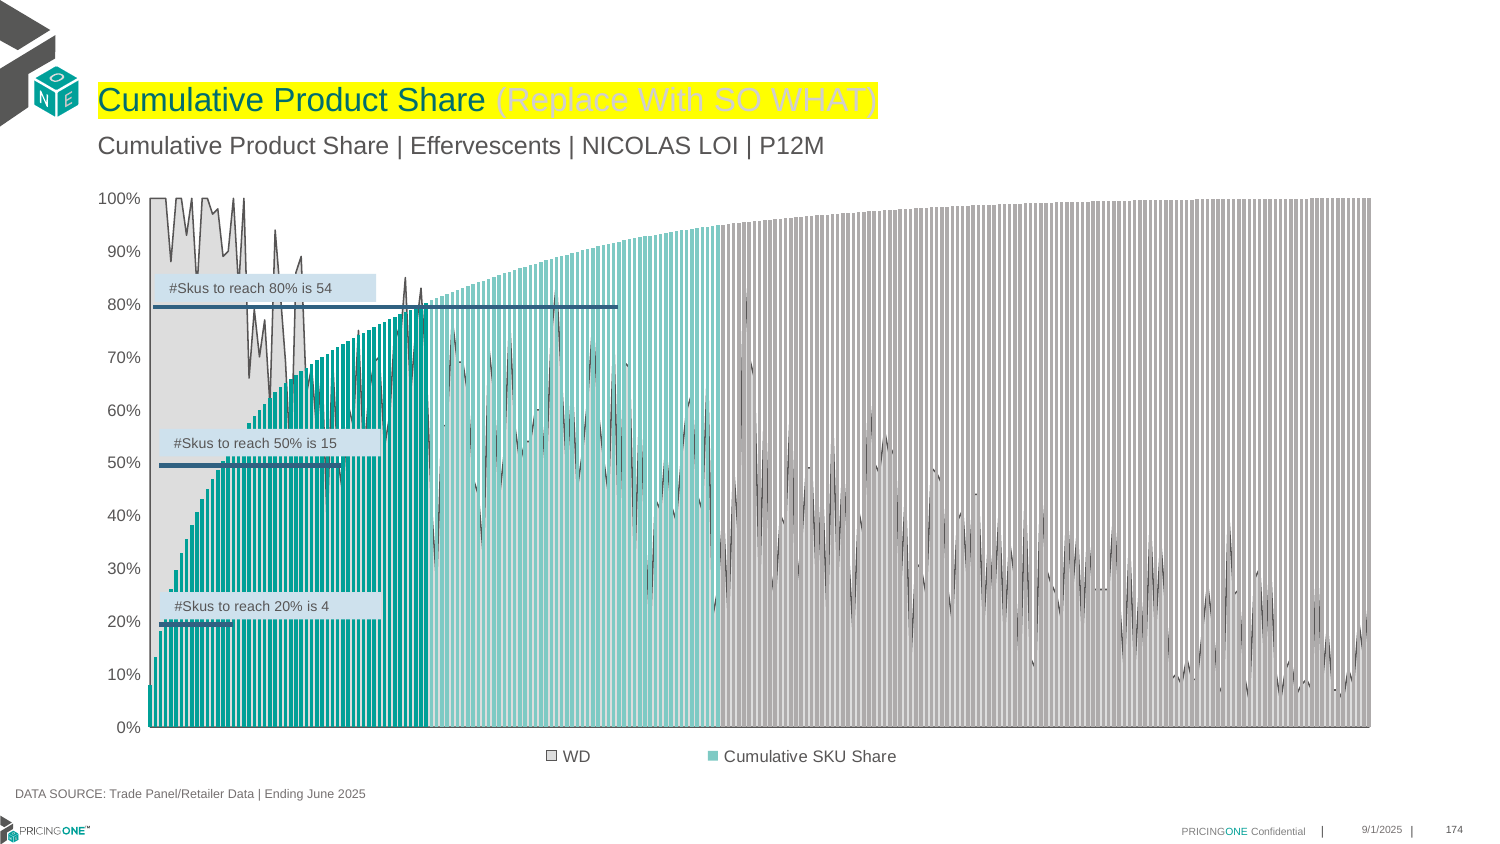

# Cumulative Product Share (Replace With SO WHAT)
Cumulative Product Share | Effervescents | NICOLAS LOI | P12M

### Chart

| Category | WD | Cumulative SKU Share |
|---|---|---|
| Ruinart | 1.0 | 0.07978302504914067 |
| Heidsieck & | 1.0 | 0.1323950405725518 |
| Nicolas | 1.0 | 0.1817625119701628 |
| Deutz | 1.0 | 0.22513608185071318 |
| Ruinart | 0.88 | 0.26102514994203924 |
| De Bligny | 1.0 | 0.29671639534297667 |
| Malard | 1.0 | 0.3282584043142987 |
| Besserat De | 0.93 | 0.35626102514994207 |
| Canard Duch | 1.0 | 0.381768812055844 |
| Ayala | 0.83 | 0.4066087898795424 |
| Bouvet-Ladu | 1.0 | 0.4304571342170254 |
| Laurent Per | 1.0 | 0.44964215513330985 |
| All Others | 0.97 | 0.4684113703946374 |
| Ruinart | 0.98 | 0.48608563076457845 |
| Vesselle | 0.89 | 0.5031878433546697 |
| Taittinger | 0.9 | 0.5197558086789981 |
| Nicolas Feu | 1.0 | 0.534315306688171 |
| All Others | 0.83 | 0.548437578751071 |
| Bollinger | 1.0 | 0.5622234262385969 |
| Roederer | 0.66 | 0.5749722796230029 |
| Demoiselle | 0.79 | 0.5875850511566958 |
| Ruinart | 0.7 | 0.599804697343884 |
| Deutz | 0.77 | 0.6118819615946778 |
| Ruinart | 0.61 | 0.6232825966433144 |
| All Others | 0.94 | 0.6335618164407036 |
| Malard | 0.82 | 0.6425255783478656 |
| Perrier Jou | 0.69 | 0.6509853334005343 |
| Besserat De | 0.49 | 0.6586071770576081 |
| All Others | 0.86 | 0.665911496396351 |
| Pommery | 0.89 | 0.6730142129932968 |
| Laurent Per | 0.63 | 0.6798485459402248 |
| Lanson | 0.68 | 0.6865782974648456 |
| Campari: Al | 0.56 | 0.6932652084068344 |
| Ruinart | 0.68 | 0.6998853384406029 |
| Ruinart | 0.38 | 0.7063215059724813 |
| Besserat De | 0.7 | 0.7122763469583188 |
| Deutz | 0.51 | 0.7181744871730257 |
| De Venoge | 0.44 | 0.724004586462376 |
| Moët & Chan | 0.61 | 0.729687263746787 |
| Taittinger | 0.57 | 0.7352968600372966 |
| Veuve Clicq | 0.75 | 0.7407590343228668 |
| Roederer | 0.51 | 0.7460196058666398 |
| Savian | 0.63 | 0.7512751373418679 |
| Nicolas | 0.69 | 0.7564412076004234 |
| All Others | 0.7 | 0.761602237790434 |
| Roederer | 0.53 | 0.7666410463182299 |
| Roederer | 0.59 | 0.771528652789678 |
| De Chanceny | 0.76 | 0.7761907161937402 |
| Mure | 0.73 | 0.7807885187238547 |
| Patriarche | 0.85 | 0.7852489793861197 |
| De Venoge | 0.63 | 0.7896275389345295 |
| Bottega | 0.75 | 0.793998538380122 |
| Lyre's | 0.83 | 0.7983241772088101 |
| Henriot | 0.68 | 0.8025754750264604 |
| Bollinger | 0.42 | 0.8066944710448063 |
| Dom Perigno | 0.27 | 0.8107744065319289 |
| Ruinart | 0.57 | 0.8148089814021471 |
| All Others | 0.57 | 0.8188183559296407 |
| De Chanceny | 0.77 | 0.8227899299430472 |
| Nicolas | 0.69 | 0.8265384809233406 |
| Laurent Per | 0.69 | 0.8302630915780455 |
| Veuve Clicq | 0.63 | 0.8339688019757069 |
| All Others | 0.47 | 0.8375119701627942 |
| Roederer | 0.44 | 0.8410274179728844 |
| All Others | 0.32 | 0.8444269442064412 |
| De Bligny | 0.72 | 0.8477773297716849 |
| Chateau Mon | 0.63 | 0.8511113351141575 |
| Dom Perigno | 0.43 | 0.8544377803538128 |
| Henriot | 0.52 | 0.8577302051307898 |
| Malard | 0.77 | 0.861018849856358 |
| Nicolas Feu | 0.57 | 0.8642054331938914 |
| Malard | 0.5 | 0.8673277556574769 |
| Laurent Per | 0.54 | 0.8703593568872536 |
| Canard Duch | 0.54 | 0.8733871780656216 |
| Nicolas | 0.6 | 0.8764036590897636 |
| Savian | 0.6 | 0.8794075399425432 |
| Krug | 0.48 | 0.88234211985283 |
| Demoiselle | 0.74 | 0.8852691396602993 |
| Kriter | 0.84 | 0.888133158610957 |
| Veuve Clicq | 0.65 | 0.8909858374073886 |
| Ruinart | 0.48 | 0.8936784940275186 |
| Ruinart | 0.65 | 0.8963673705962399 |
| Nicolas Feu | 0.45 | 0.8989819061539235 |
| Malard | 0.52 | 0.9015712413688824 |
| Henriot | 0.62 | 0.904110175898392 |
| Deutz | 0.77 | 0.9066302101708581 |
| Pommery | 0.6 | 0.9091338642205532 |
| Nicolas Feu | 0.51 | 0.9115178166423061 |
| Piper Heids | 0.44 | 0.913857668464291 |
| Canard Duch | 0.74 | 0.9160299380071567 |
| Bouvet-Ladu | 0.35 | 0.918156846933118 |
| Delamotte | 0.69 | 0.9202409152764475 |
| Bottega | 0.68 | 0.9222304823345595 |
| All Others | 0.3 | 0.9242036691699005 |
| Canard Duch | 0.61 | 0.926028173983166 |
| Veuve Clicq | 0.37 | 0.9278249584194342 |
| All Others | 0.18 | 0.929586462375888 |
| All Others | 0.43 | 0.9313013456983013 |
| Malard | 0.41 | 0.9330023688322159 |
| All Others | 0.53 | 0.9346240108865478 |
| Roederer | 0.42 | 0.9362431329066072 |
| Louis Marti | 0.39 | 0.9378068141726724 |
| Campari: Al | 0.51 | 0.939366715387329 |
| De Venoge | 0.6 | 0.9408535356080839 |
| Nicolas | 0.63 | 0.9422861750919809 |
| All Others | 0.44 | 0.9437175545587416 |
| Henriot | 0.41 | 0.9451426339398212 |
| Patriarche | 0.68 | 0.9464996723955442 |
| Ruinart | 0.21 | 0.94782899047427 |
| Dom Perigno | 0.26 | 0.9490877475933669 |
| Vranken | 0.41 | 0.9502935839927419 |
| Deutz | 0.2 | 0.9514653999294386 |
| Nicolas | 0.49 | 0.9525805150950049 |
| Nicolas | 0.35 | 0.9536641298321653 |
| Deutz | 0.87 | 0.9546847437125141 |
| Contarini | 0.7 | 0.9556902373872281 |
| All Others | 0.66 | 0.9566932110276697 |
| Deutz | 0.26 | 0.9576508240512068 |
| Canard Duch | 0.63 | 0.9585882768005642 |
| Ayala | 0.3 | 0.9595244695327854 |
| Roederer | 0.24 | 0.9604568822135978 |
| Ruinart | 0.4 | 0.9613729146716392 |
| Ruinart | 0.38 | 0.962275086941182 |
| All Others | 0.62 | 0.9631633990222264 |
| Ayala | 0.26 | 0.9640277707776822 |
| Nicolas | 0.34 | 0.9648871024645932 |
| Roederer | 0.49 | 0.9657439141172317 |
| All Others | 0.49 | 0.9666007257698702 |
| All Others | 0.26 | 0.9674512373368275 |
| All Others | 0.47 | 0.9682878887152863 |
| Bouvet-Ladu | 0.2 | 0.9691232800766088 |
| All Others | 0.59 | 0.9699259109923892 |
| Roederer | 0.28 | 0.9707222418224886 |
| Cru La Maqu | 0.5 | 0.9715047124640893 |
| Roederer | 0.34 | 0.9722771029686001 |
| Ruinart | 0.17 | 0.973044453404566 |
| Nicolas | 0.41 | 0.9737992036691696 |
| Laurent Per | 0.36 | 0.9745350536767298 |
| All Others | 0.64 | 0.9752343631873391 |
| Moët & Chan | 0.5 | 0.975931152663676 |
| Demoiselle | 0.48 | 0.9766203820371955 |
| Louis Marti | 0.56 | 0.9772907111536715 |
| Nicolas | 0.51 | 0.9779547401844663 |
| Besserat De | 0.53 | 0.9786112091124437 |
| Nicolas | 0.25 | 0.9792512978176501 |
| All Others | 0.44 | 0.9798913865228565 |
| Piper Heids | 0.12 | 0.980521395090973 |
| Moët & Chan | 0.31 | 0.981099742956504 |
| All Others | 0.3 | 0.9816717907363538 |
| Roederer | 0.25 | 0.9822387984476587 |
| All Others | 0.49 | 0.9827680056448765 |
| Nicolas | 0.48 | 0.983273272516506 |
| Bollinger | 0.46 | 0.9837684592510456 |
| Vranken | 0.27 | 0.9842560858827678 |
| Ruinart | 0.2 | 0.9847348923945364 |
| Nicolas | 0.39 | 0.9852010987349427 |
| Piper Heids | 0.41 | 0.9856635250239402 |
| All Others | 0.26 | 0.9861020109873493 |
| Pommery | 0.44 | 0.9865127765737612 |
| Nicolas | 0.44 | 0.9869159820573559 |
| Demoiselle | 0.19 | 0.987311627438133 |
| Roederer | 0.36 | 0.987694672647548 |
| Laurent Per | 0.23 | 0.9880714177712816 |
| Pommery | 0.41 | 0.9884469028778791 |
| Roederer | 0.17 | 0.9888186079330679 |
| Ruinart | 0.35 | 0.9891688926969406 |
| All Others | 0.28 | 0.9895166574265409 |
| Dom Perigno | 0.1 | 0.9898619021218688 |
| De Venoge | 0.44 | 0.990198326697243 |
| Bouvet-Ladu | 0.13 | 0.9905347512726171 |
| Canard Duch | 0.11 | 0.9908699158308552 |
| Nicolas | 0.46 | 0.9911798800463685 |
| Piper Heids | 0.3 | 0.9914885842447456 |
| Nicolas Feu | 0.27 | 0.9917909883574415 |
| All Others | 0.25 | 0.992090872435865 |
| Pommery | 0.2 | 0.9923869764628798 |
| All Others | 0.41 | 0.9926742603699409 |
| Bollinger | 0.25 | 0.9929476840885034 |
| Besserat De | 0.37 | 0.9932198477899298 |
| All Others | 0.17 | 0.9934894914570837 |
| All Others | 0.37 | 0.9937553550728289 |
| Moët & Chan | 0.26 | 0.9940060984829392 |
| Pommery | 0.26 | 0.9942530618416409 |
| Vesselle | 0.26 | 0.9944886850461164 |
| All Others | 0.26 | 0.994719268182047 |
| Roederer | 0.41 | 0.9949485913008415 |
| Laurent Per | 0.25 | 0.9951653142482736 |
| Ruinart | 0.11 | 0.9953719570586158 |
| Contarini | 0.35 | 0.9955748198175494 |
| Nicolas | 0.11 | 0.9957663424222568 |
| Nicolas | 0.28 | 0.9959528249584193 |
| Taittinger | 0.11 | 0.9961380474774456 |
| Pommery | 0.39 | 0.9963119298422458 |
| All Others | 0.18 | 0.9964795121213648 |
| Lanson | 0.35 | 0.9966445743662113 |
| Celene | 0.22 | 0.9968096366110579 |
| Bollinger | 0.09 | 0.9969734388387682 |
| All Others | 0.1 | 0.997134721032206 |
| Roederer | 0.08 | 0.9972909631570989 |
| All Others | 0.13 | 0.9974333450934932 |
| All Others | 0.09 | 0.9975744670127513 |
| Delamotte | 0.09 | 0.9977130688977369 |
| Martel | 0.18 | 0.9978378105942239 |
| Bollinger | 0.27 | 0.9979587722393023 |
| Vranken | 0.19 | 0.9980797338843806 |
| Henriot | 0.08 | 0.9981855753238242 |
| Ruinart | 0.06 | 0.9982901567461315 |
| Bouvet-Ladu | 0.41 | 0.9983922181341665 |
| Perrier Jou | 0.25 | 0.9984930195050651 |
| Celene | 0.26 | 0.9985925608588275 |
| Piper Heids | 0.1 | 0.99869210221259 |
| De Venoge | 0.05 | 0.9987815634292625 |
| Nicolas | 0.28 | 0.998871024645935 |
| De Bligny | 0.3 | 0.9989592258454714 |
| Jaillance | 0.12 | 0.9990335668565091 |
| Laurent Per | 0.32 | 0.9991079078675469 |
| Henriot | 0.11 | 0.9991797288443122 |
| Nicolas Feu | 0.05 | 0.9992515498210774 |
| Canard Duch | 0.11 | 0.9993145506778891 |
| Laurent Per | 0.13 | 0.9993762915175646 |
| Moët & Chan | 0.06 | 0.99943803235724 |
| Vesselle | 0.08 | 0.9994934731112343 |
| Nicolas | 0.09 | 0.9995451338138198 |
| Vranken | 0.07 | 0.9995942744821329 |
| All Others | 0.32 | 0.999643415150446 |
| Roederer | 0.08 | 0.9996875157502141 |
| Besserat De | 0.19 | 0.9997316163499822 |
| All Others | 0.07 | 0.9997744569326141 |
| All Others | 0.07 | 0.9998172975152461 |
| Bottega | 0.05 | 0.999855098029333 |
| Besserat De | 0.11 | 0.99989289854342 |
| All Others | 0.08 | 0.9999243989718258 |
| Vranken | 0.2 | 0.9999546393830955 |
| Nicolas | 0.13 | 0.9999810997429563 |
| All Others | 0.25 | 0.9999999999999999 |
#Skus to reach 80% is 54
#Skus to reach 50% is 15
#Skus to reach 20% is 4
DATA SOURCE: Trade Panel/Retailer Data | Ending June 2025

9/1/2025
174